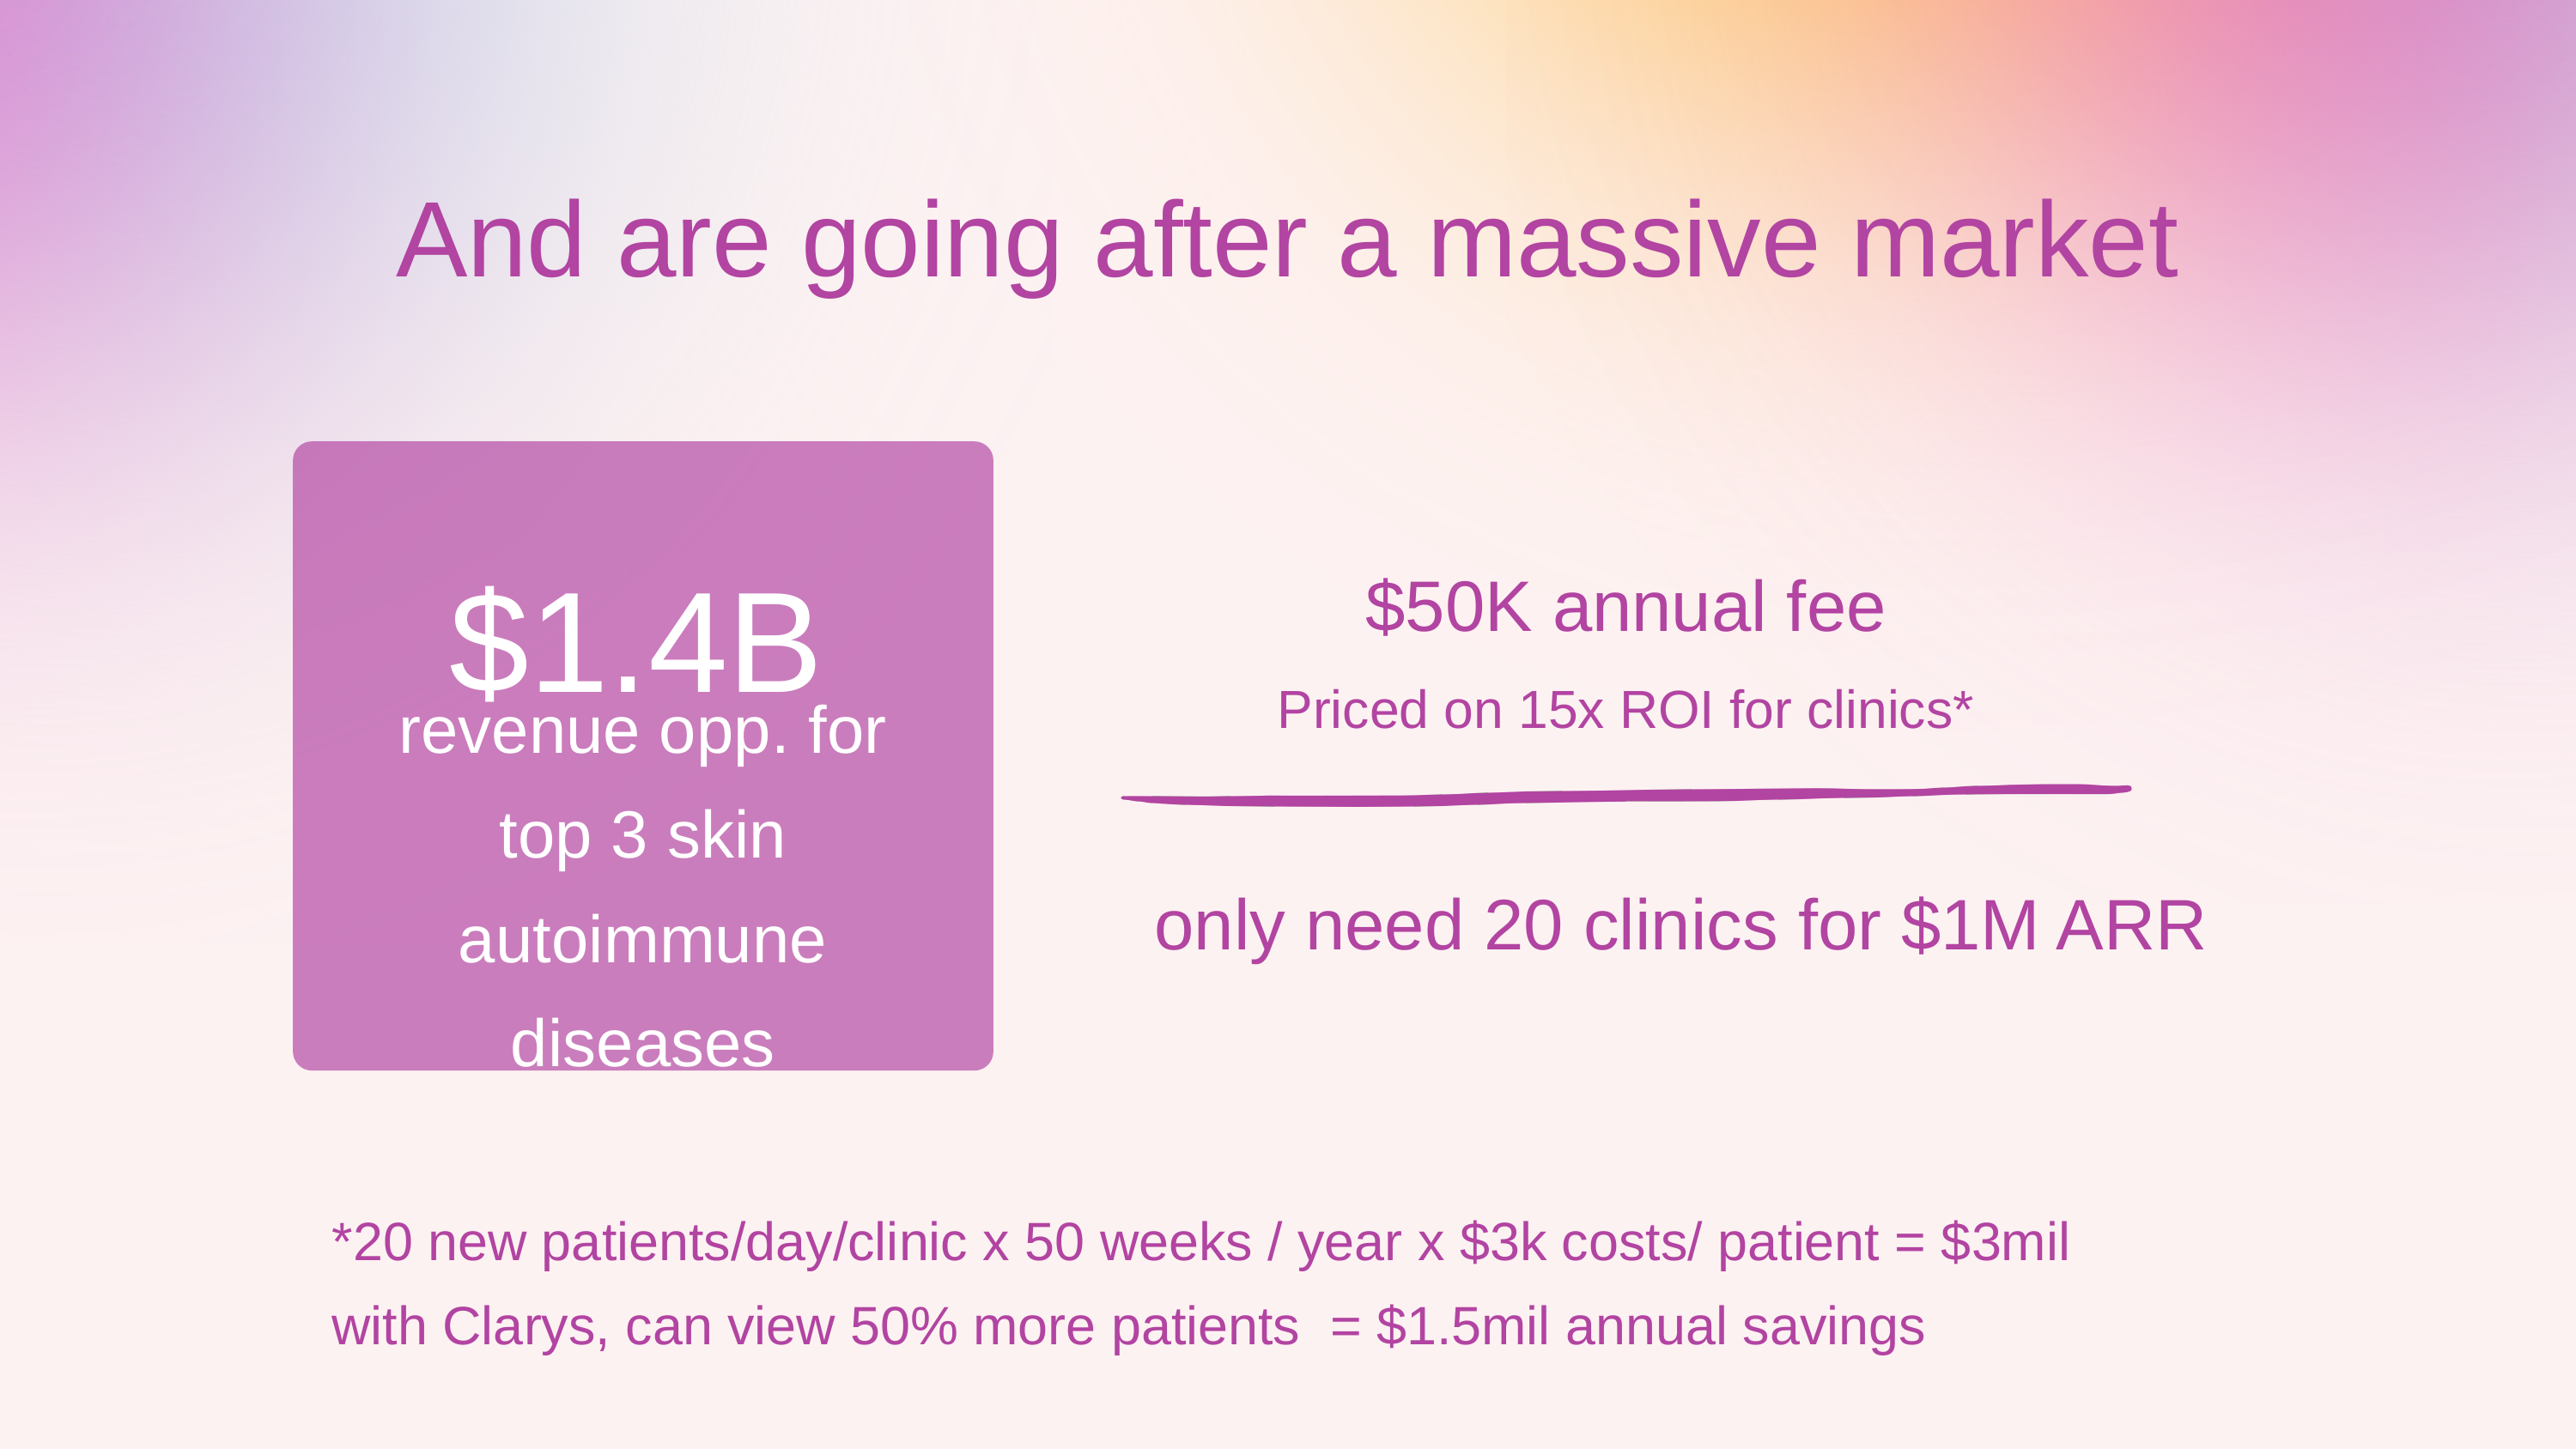

And are going after a massive market

$1.4B
$50K annual fee
Priced on 15x ROI for clinics*
revenue opp. for top 3 skin autoimmune diseases

only need 20 clinics for $1M ARR
*20 new patients/day/clinic x 50 weeks / year x $3k costs/ patient = $3mil
with Clarys, can view 50% more patients  = $1.5mil annual savings